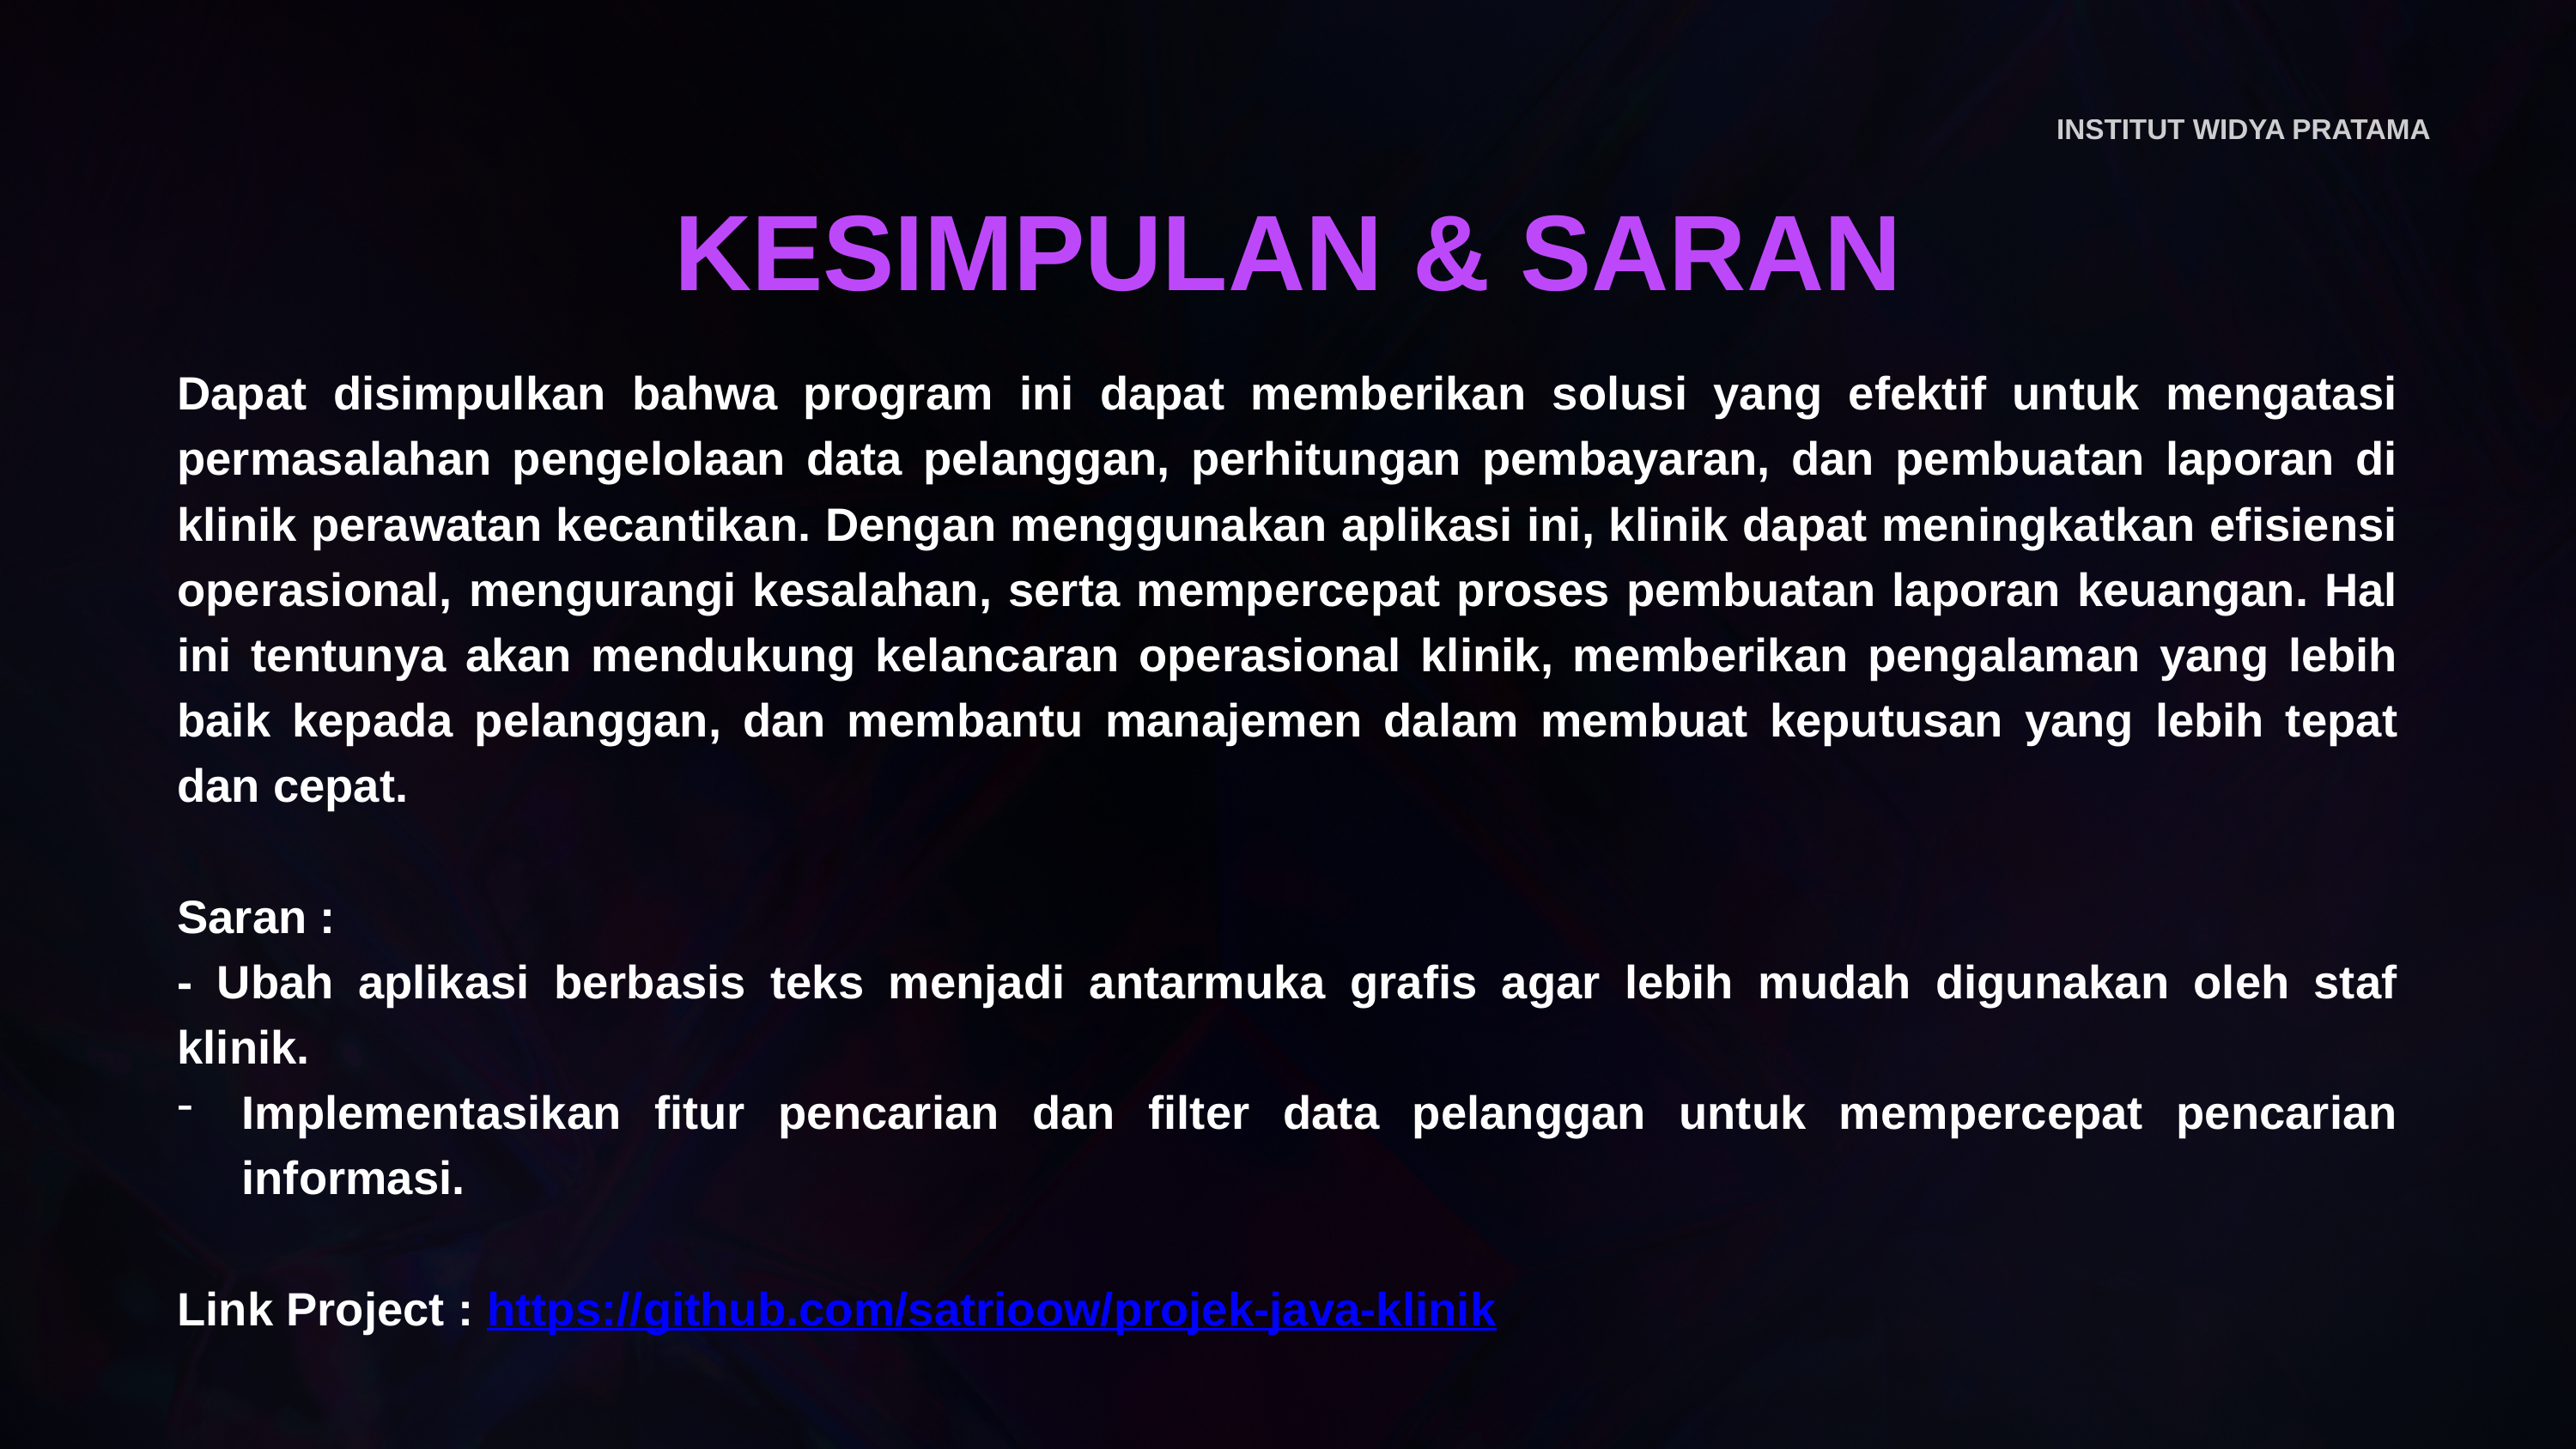

INSTITUT WIDYA PRATAMA
KESIMPULAN & SARAN
Dapat disimpulkan bahwa program ini dapat memberikan solusi yang efektif untuk mengatasi permasalahan pengelolaan data pelanggan, perhitungan pembayaran, dan pembuatan laporan di klinik perawatan kecantikan. Dengan menggunakan aplikasi ini, klinik dapat meningkatkan efisiensi operasional, mengurangi kesalahan, serta mempercepat proses pembuatan laporan keuangan. Hal ini tentunya akan mendukung kelancaran operasional klinik, memberikan pengalaman yang lebih baik kepada pelanggan, dan membantu manajemen dalam membuat keputusan yang lebih tepat dan cepat.

Saran :
- Ubah aplikasi berbasis teks menjadi antarmuka grafis agar lebih mudah digunakan oleh staf klinik.
Implementasikan fitur pencarian dan filter data pelanggan untuk mempercepat pencarian informasi.

Link Project : https://github.com/satrioow/projek-java-klinik